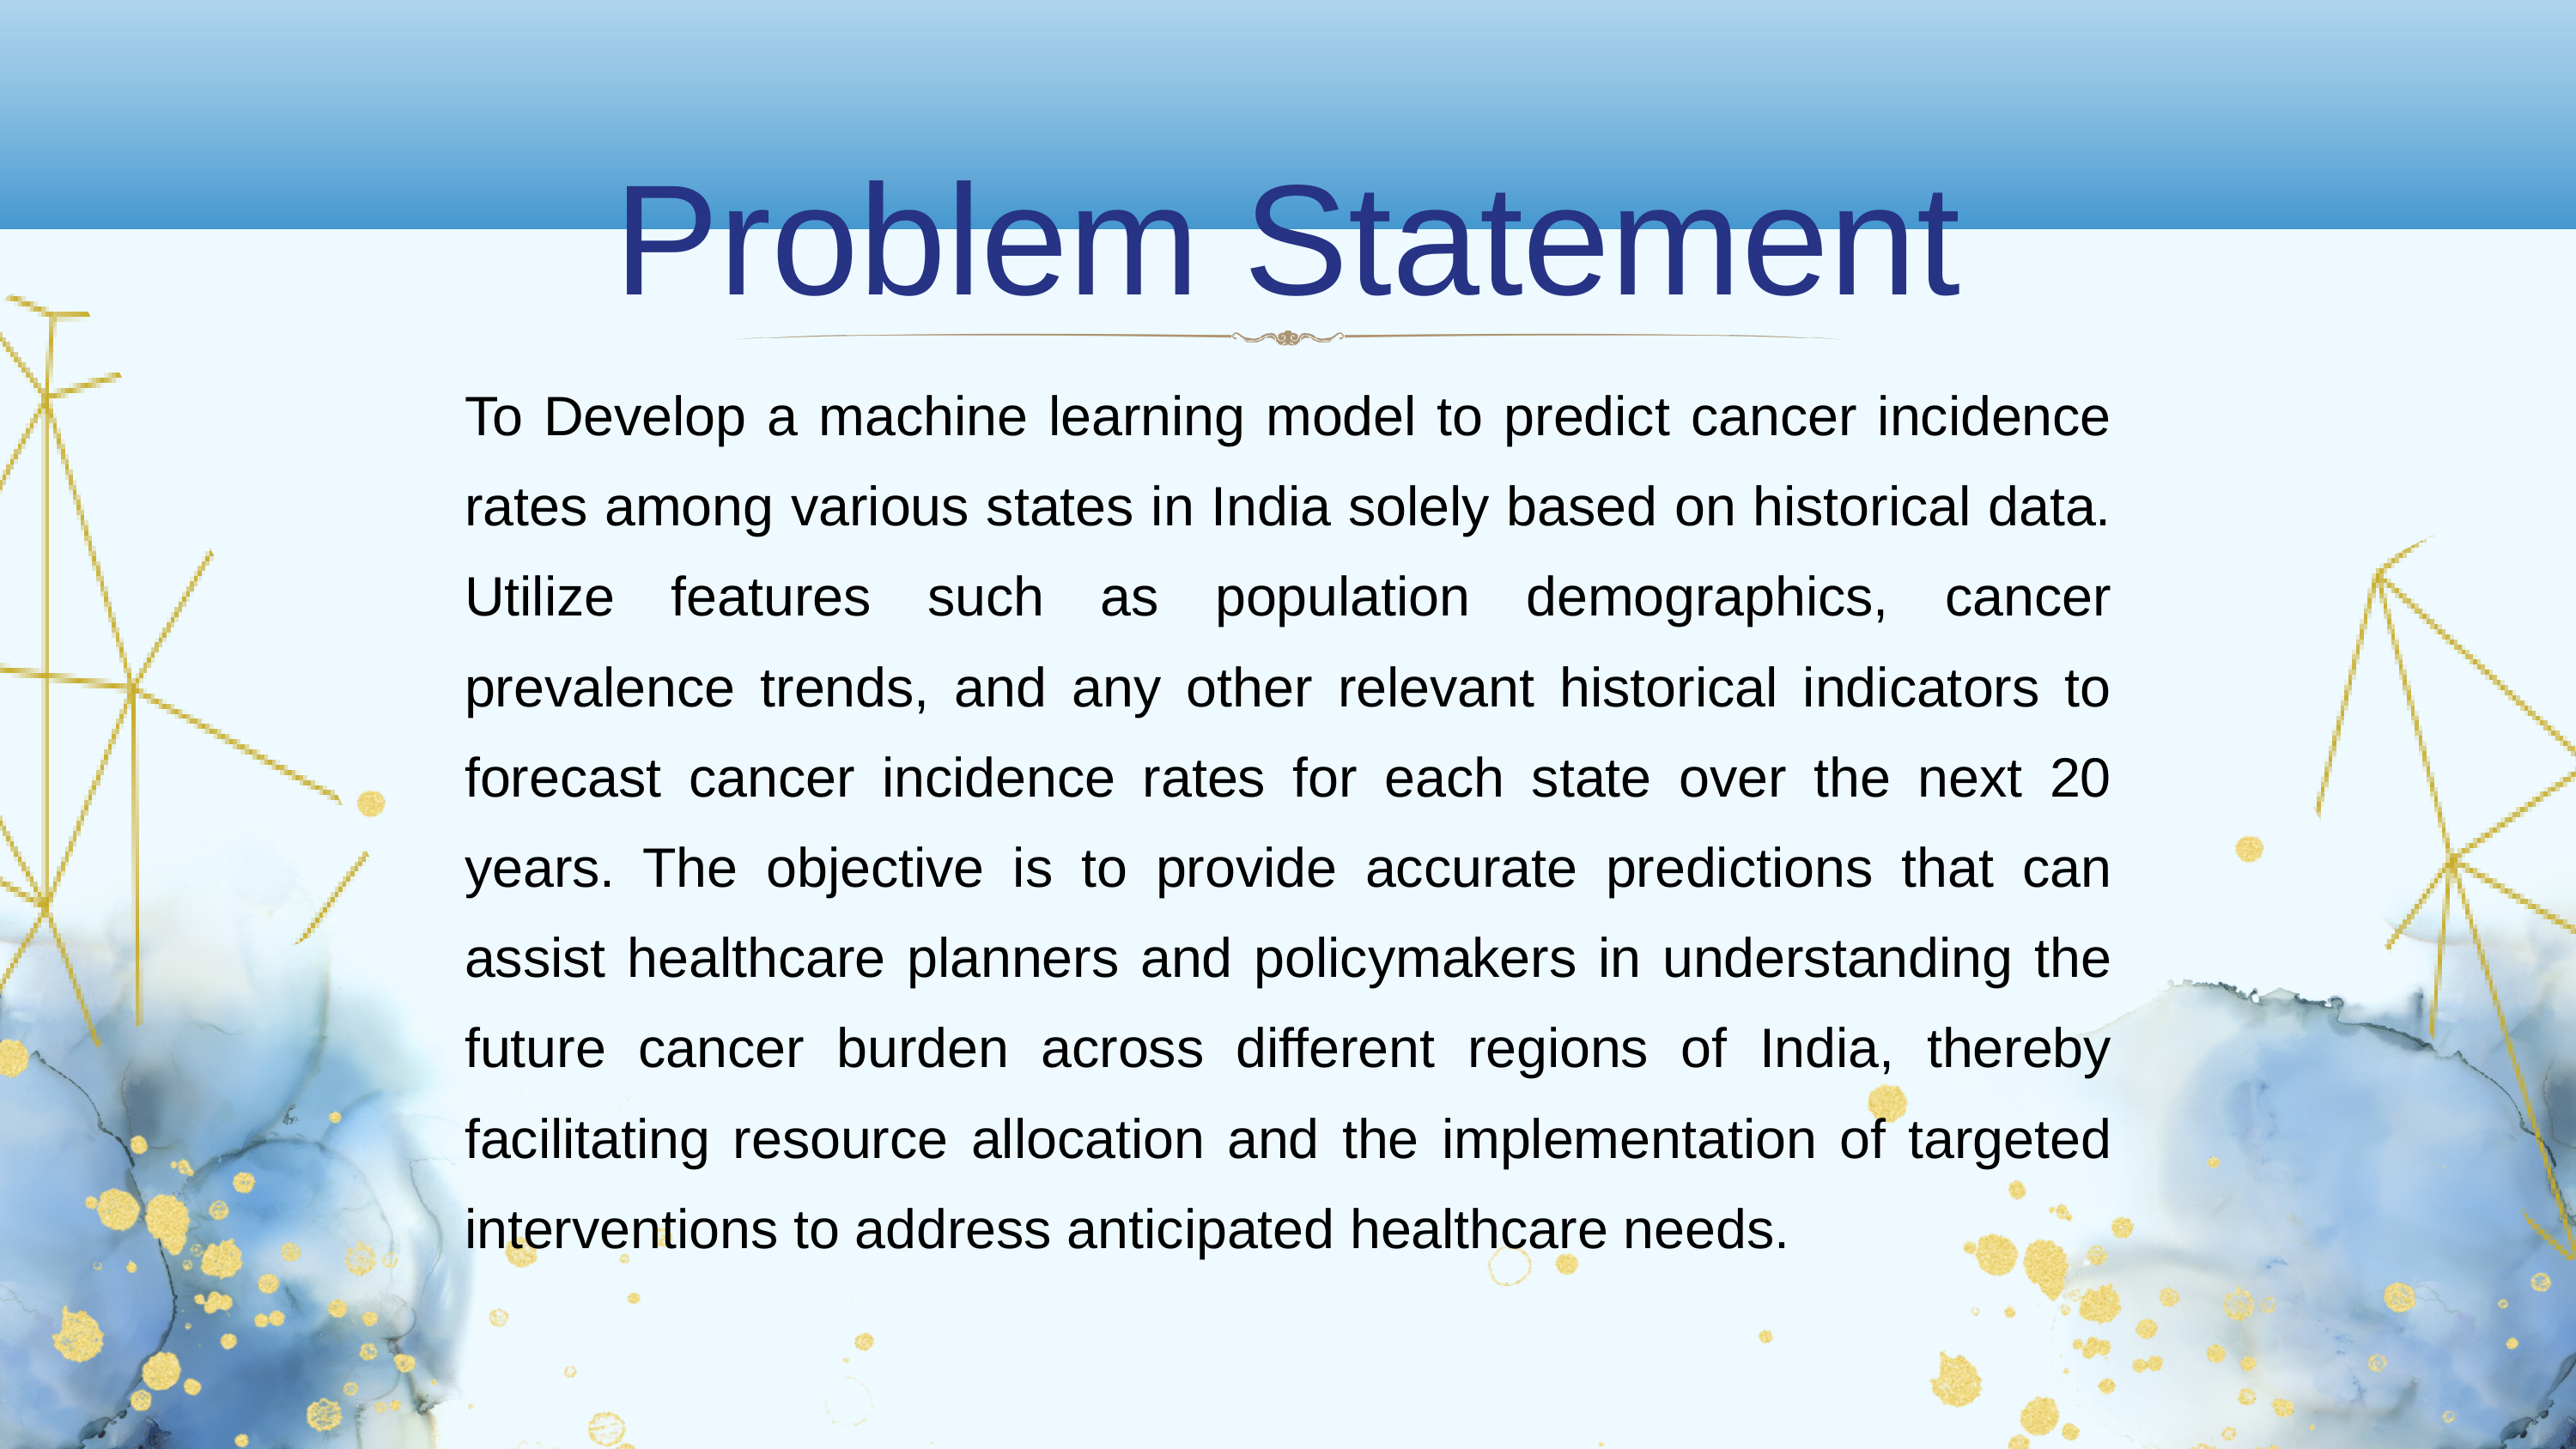

Problem Statement

To Develop a machine learning model to predict cancer incidence rates among various states in India solely based on historical data. Utilize features such as population demographics, cancer prevalence trends, and any other relevant historical indicators to forecast cancer incidence rates for each state over the next 20 years. The objective is to provide accurate predictions that can assist healthcare planners and policymakers in understanding the future cancer burden across different regions of India, thereby facilitating resource allocation and the implementation of targeted interventions to address anticipated healthcare needs.